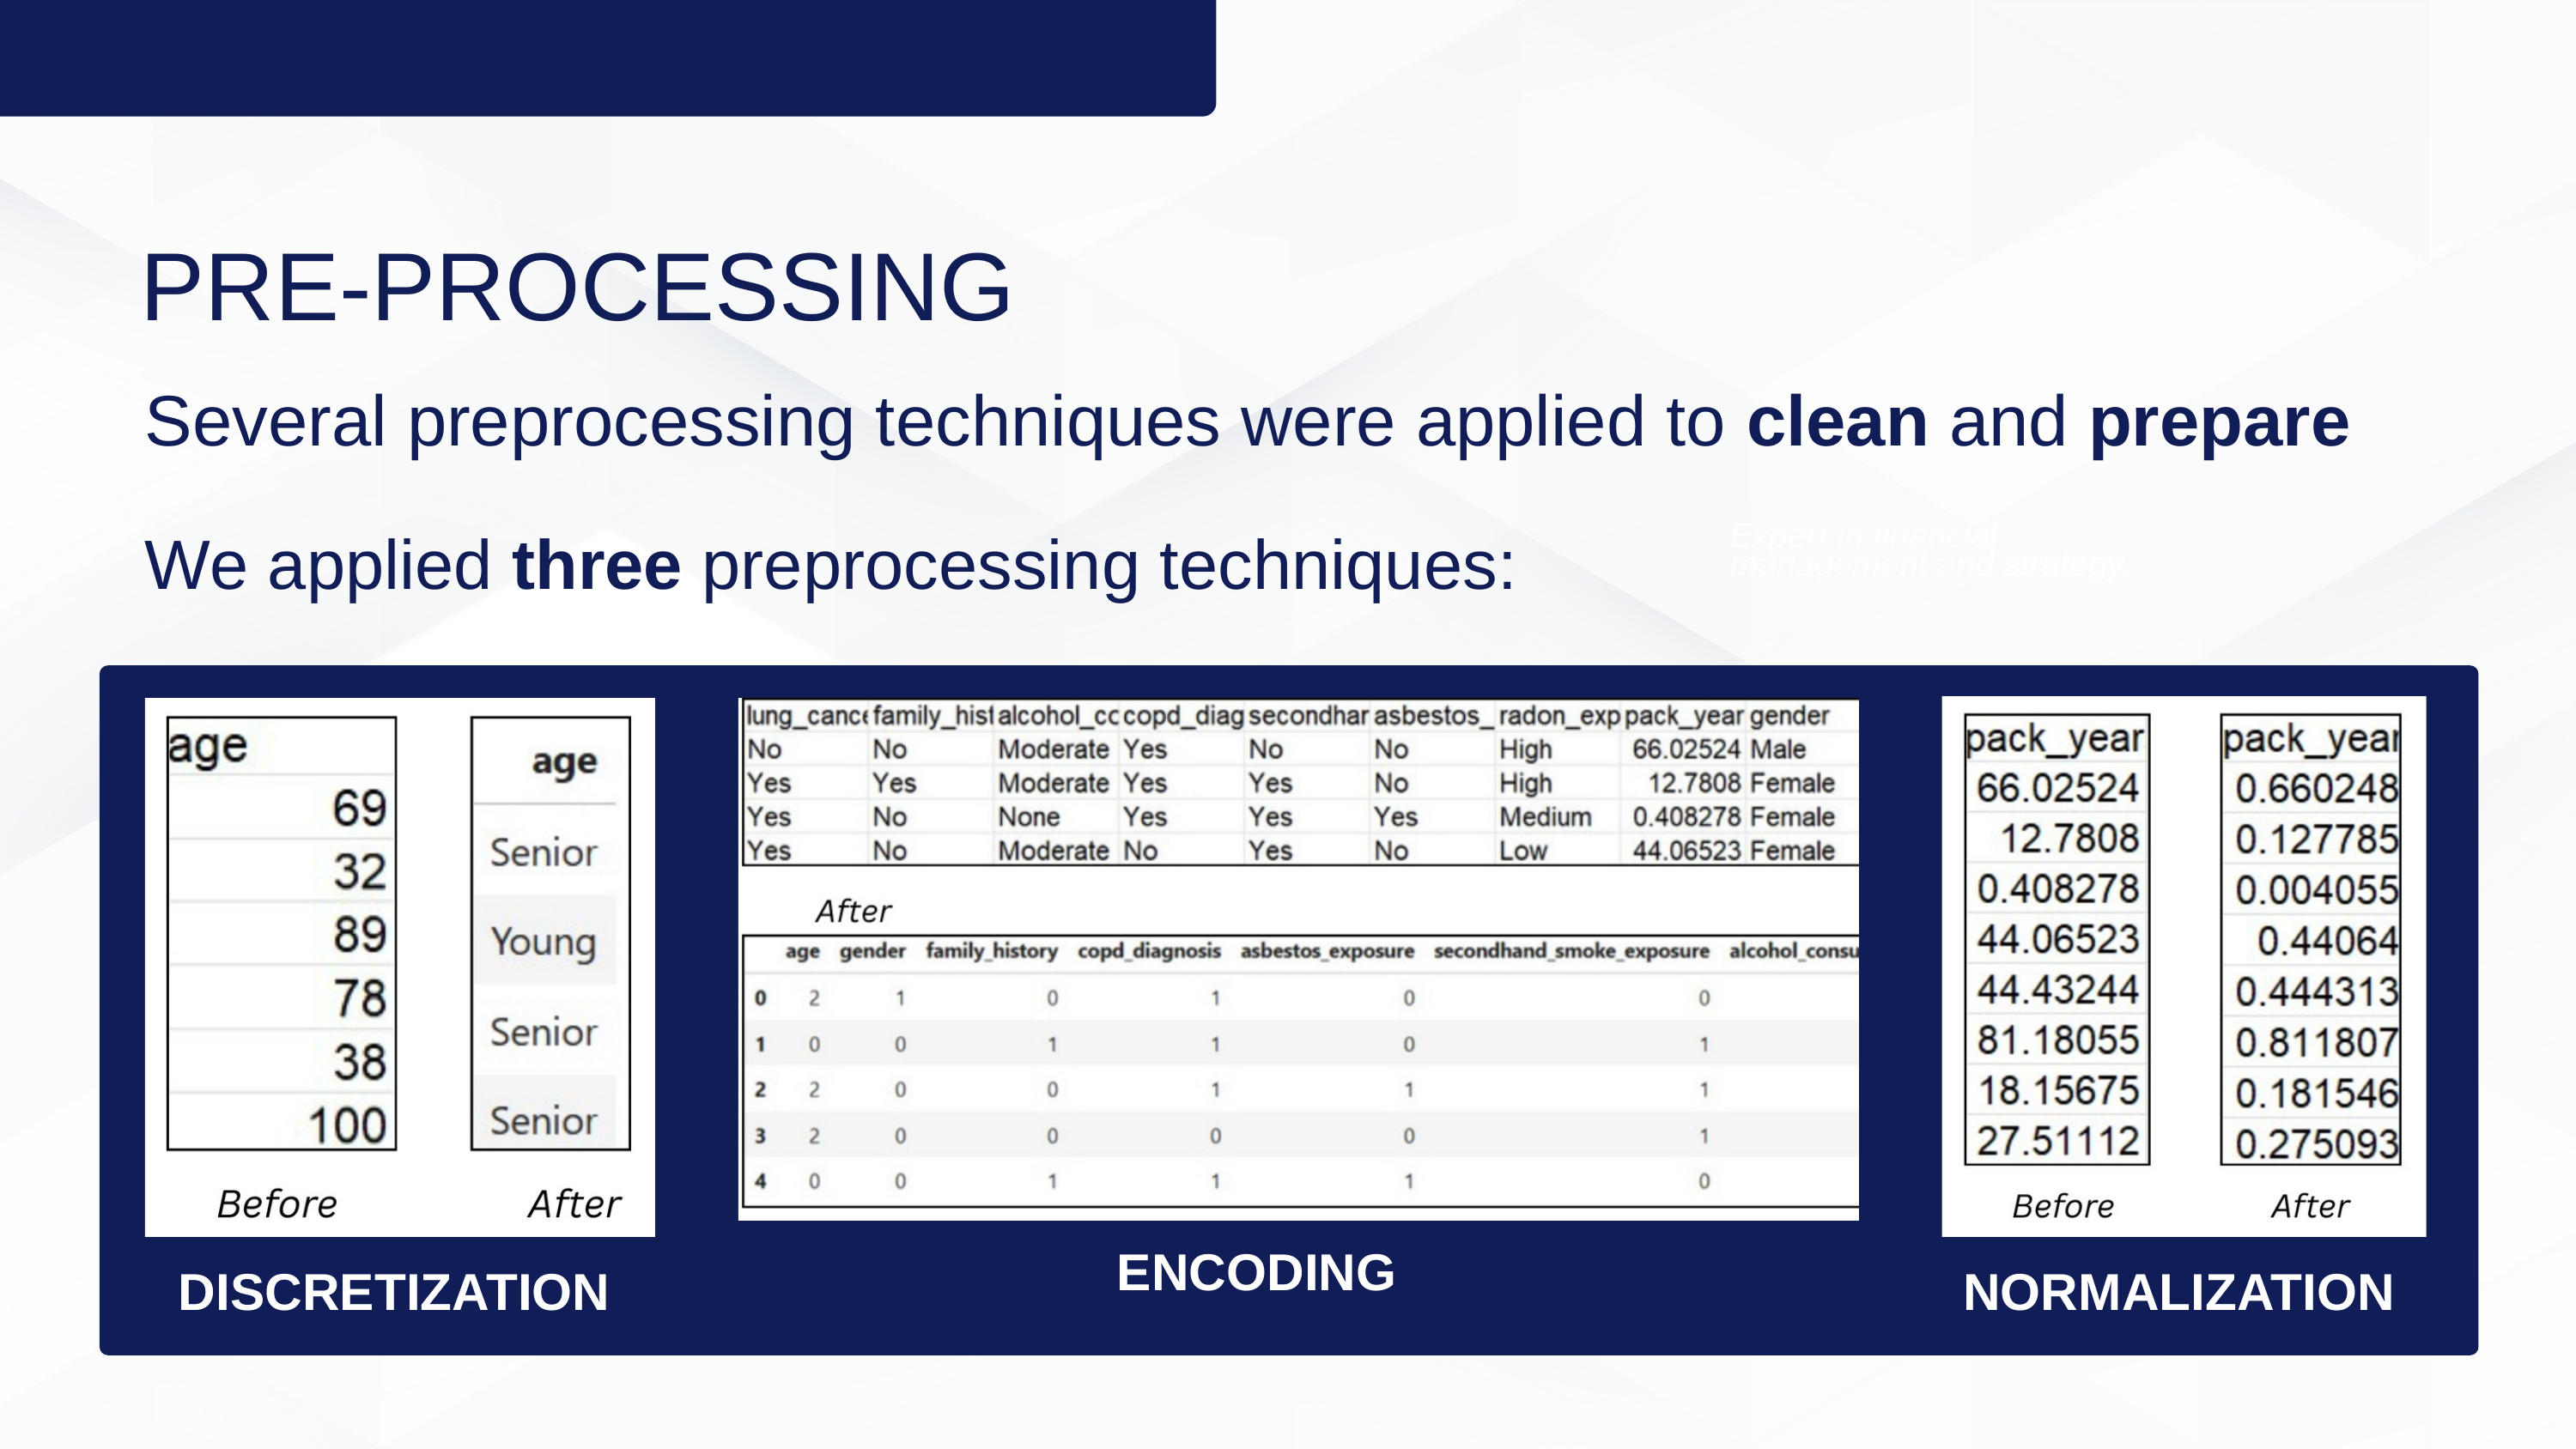

PRE-PROCESSING
Several preprocessing techniques were applied to clean and prepare

We applied three preprocessing techniques:

Expert in financial management and strategy.

ENCODING

DISCRETIZATION

NORMALIZATION